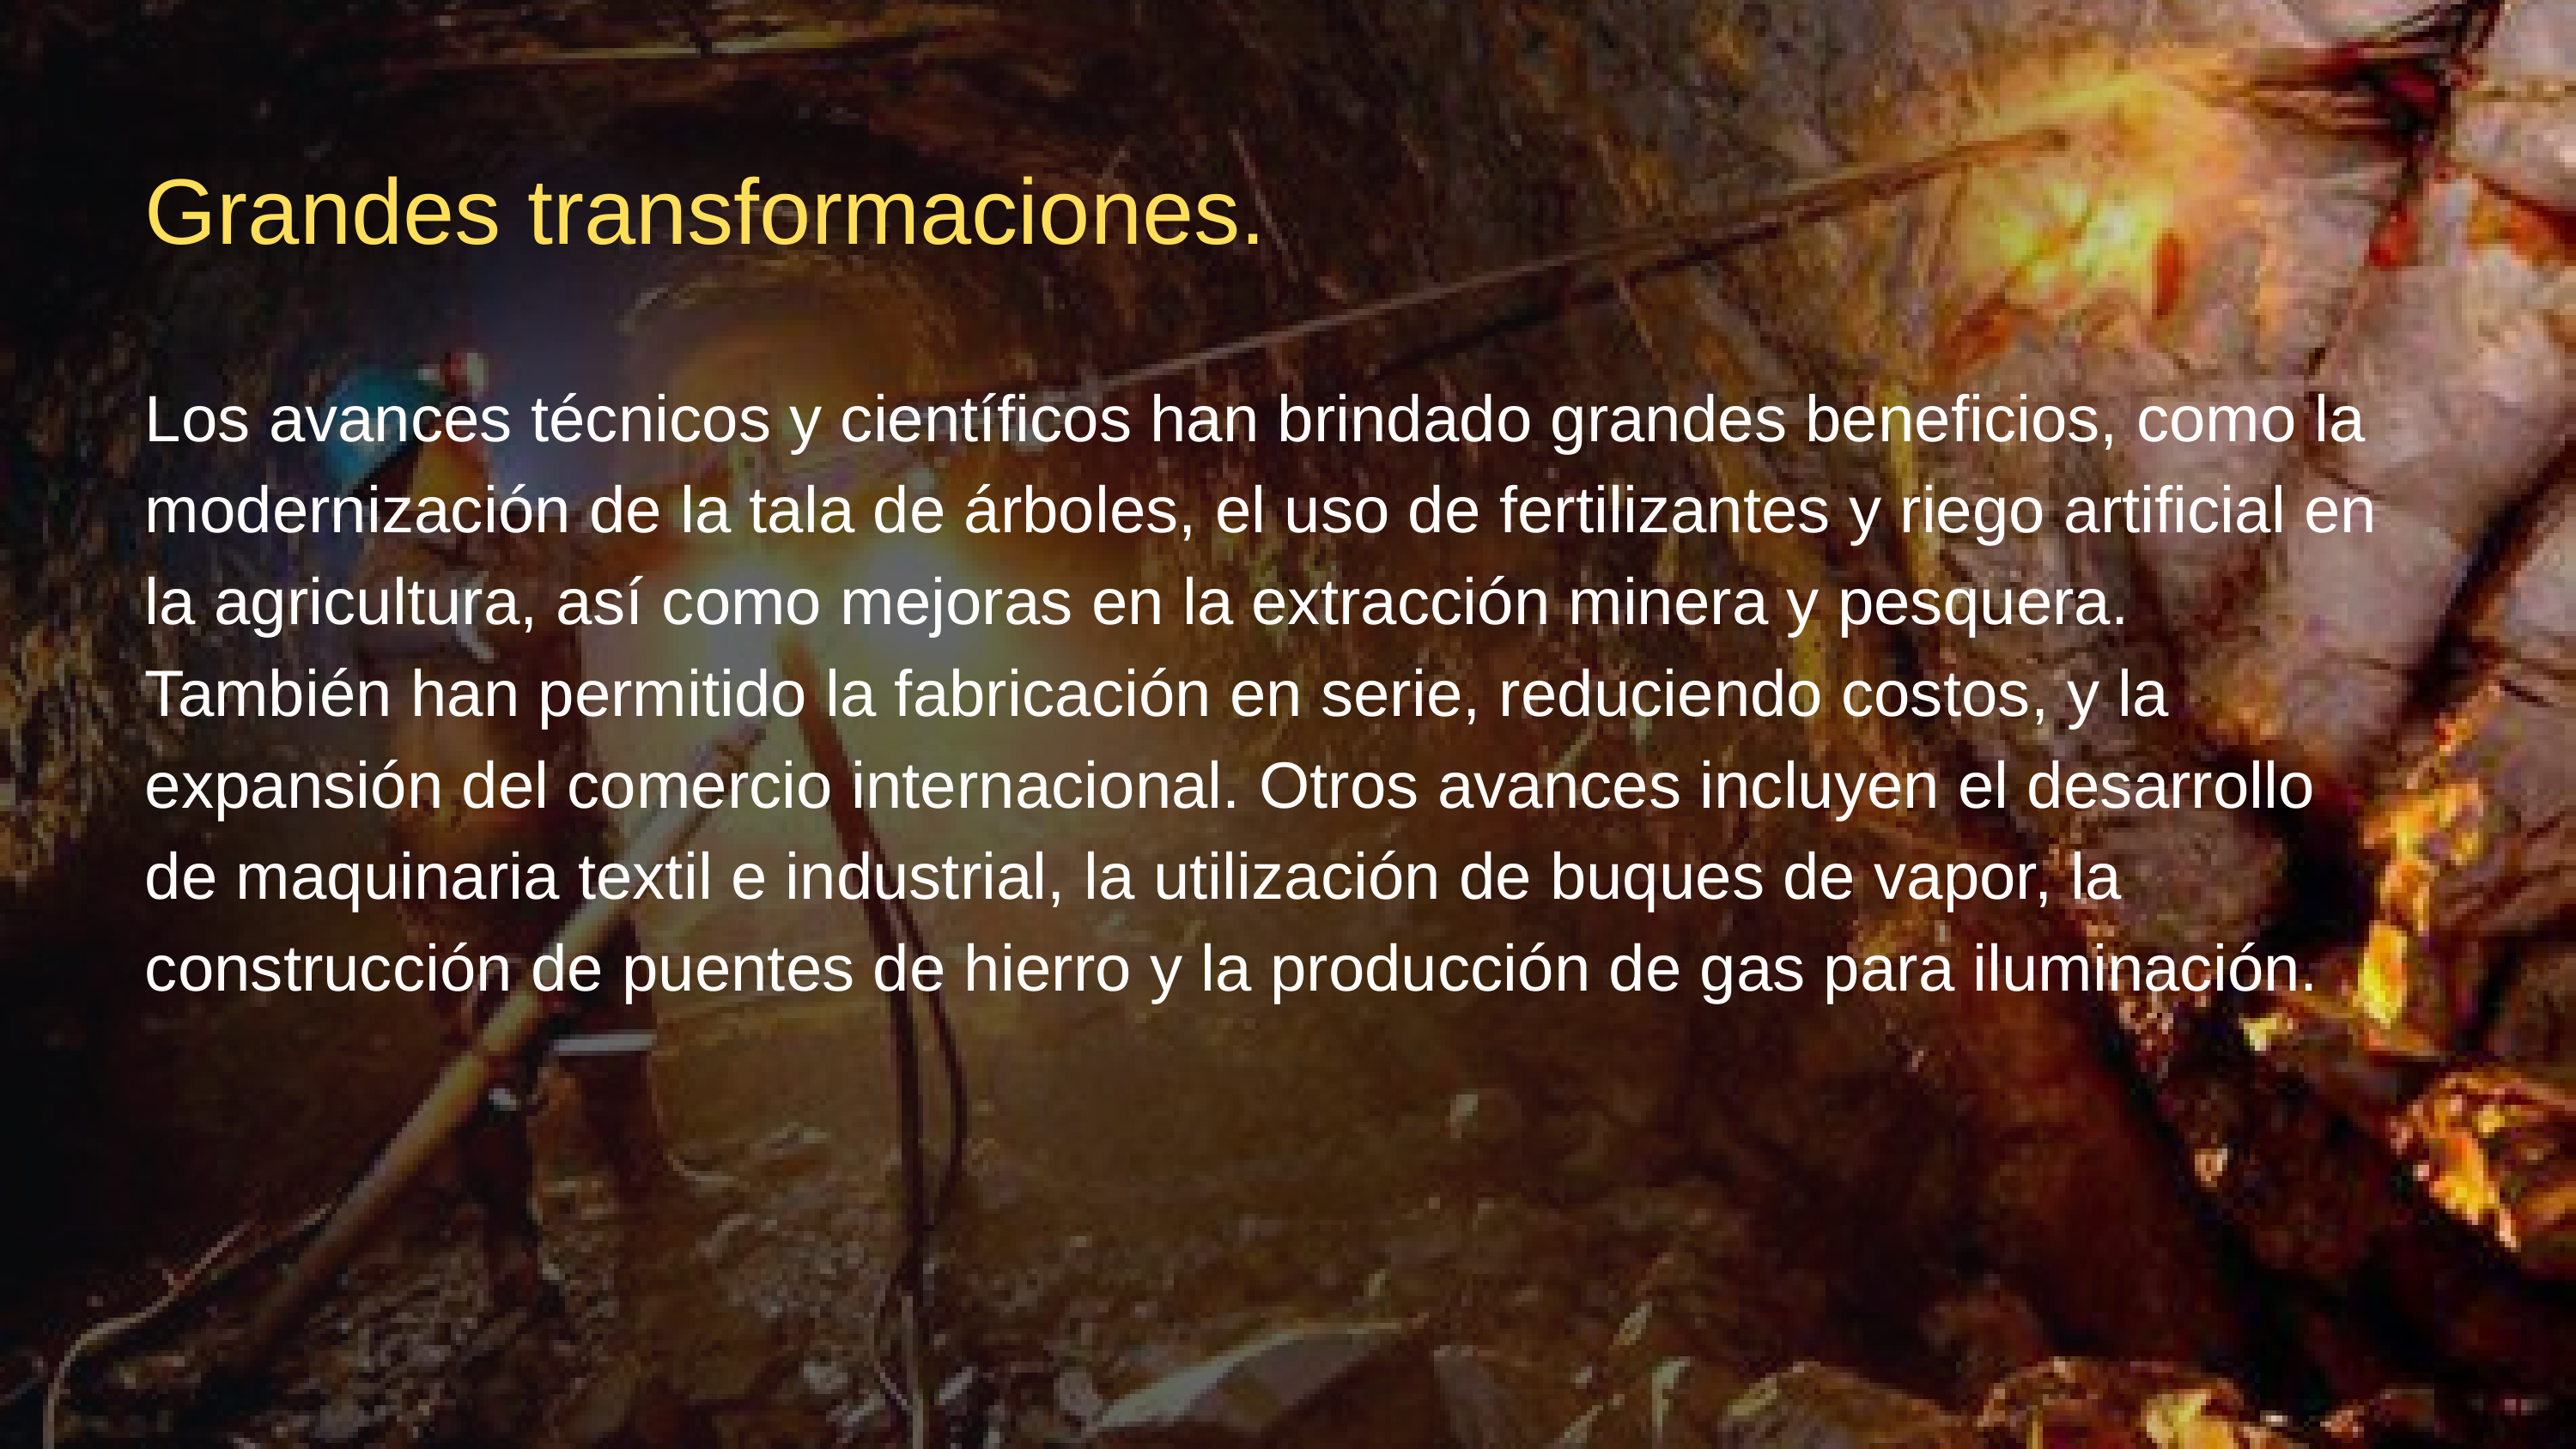

Grandes transformaciones.

Los avances técnicos y científicos han brindado grandes beneficios, como la modernización de la tala de árboles, el uso de fertilizantes y riego artificial en la agricultura, así como mejoras en la extracción minera y pesquera. También han permitido la fabricación en serie, reduciendo costos, y la expansión del comercio internacional. Otros avances incluyen el desarrollo de maquinaria textil e industrial, la utilización de buques de vapor, la construcción de puentes de hierro y la producción de gas para iluminación.